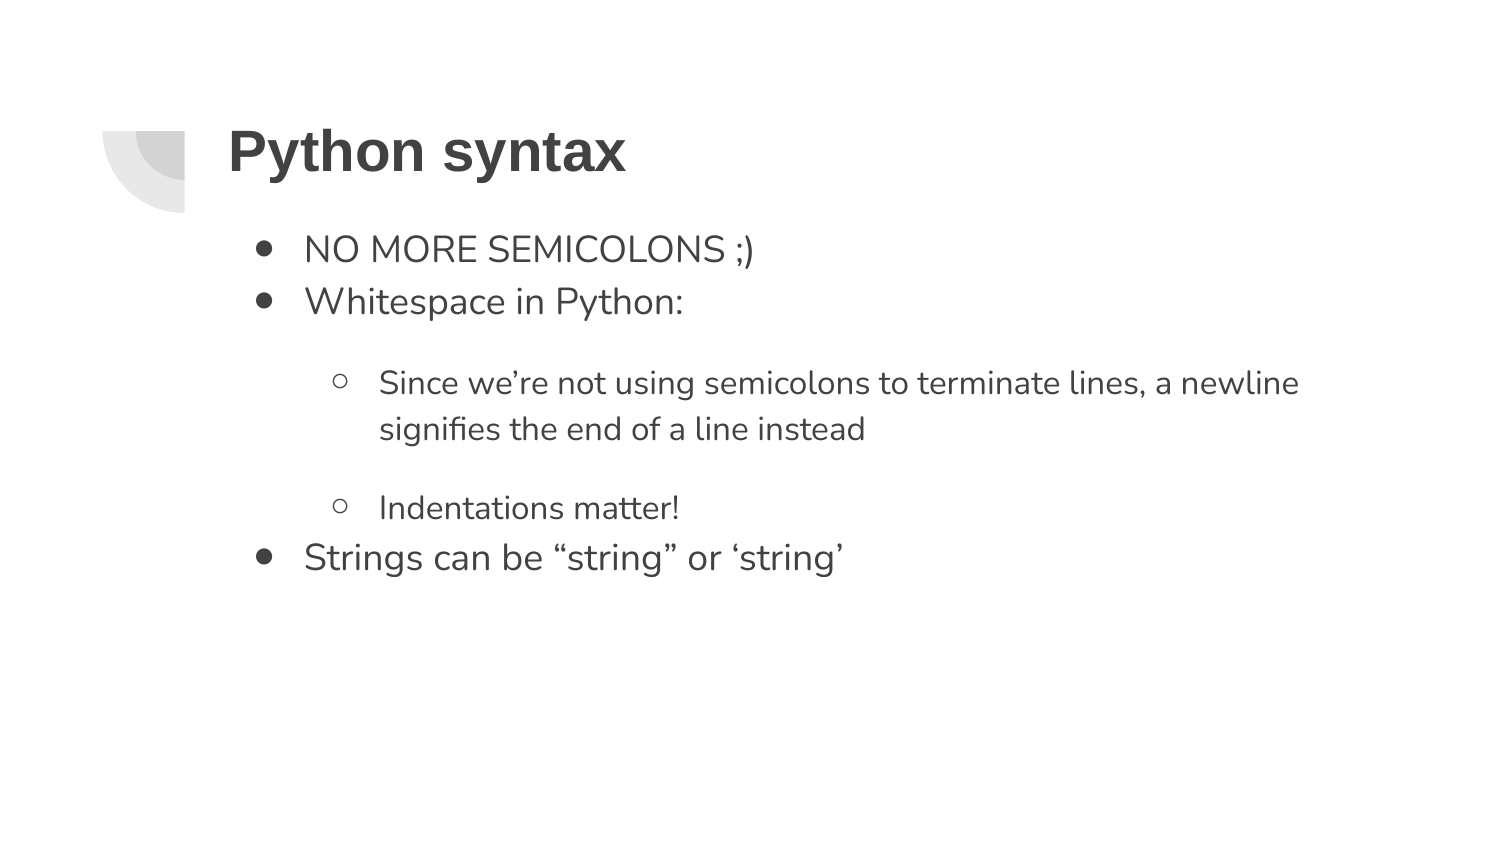

# Python syntax
NO MORE SEMICOLONS ;)
Whitespace in Python:
Since we’re not using semicolons to terminate lines, a newline signifies the end of a line instead
Indentations matter!
Strings can be “string” or ‘string’